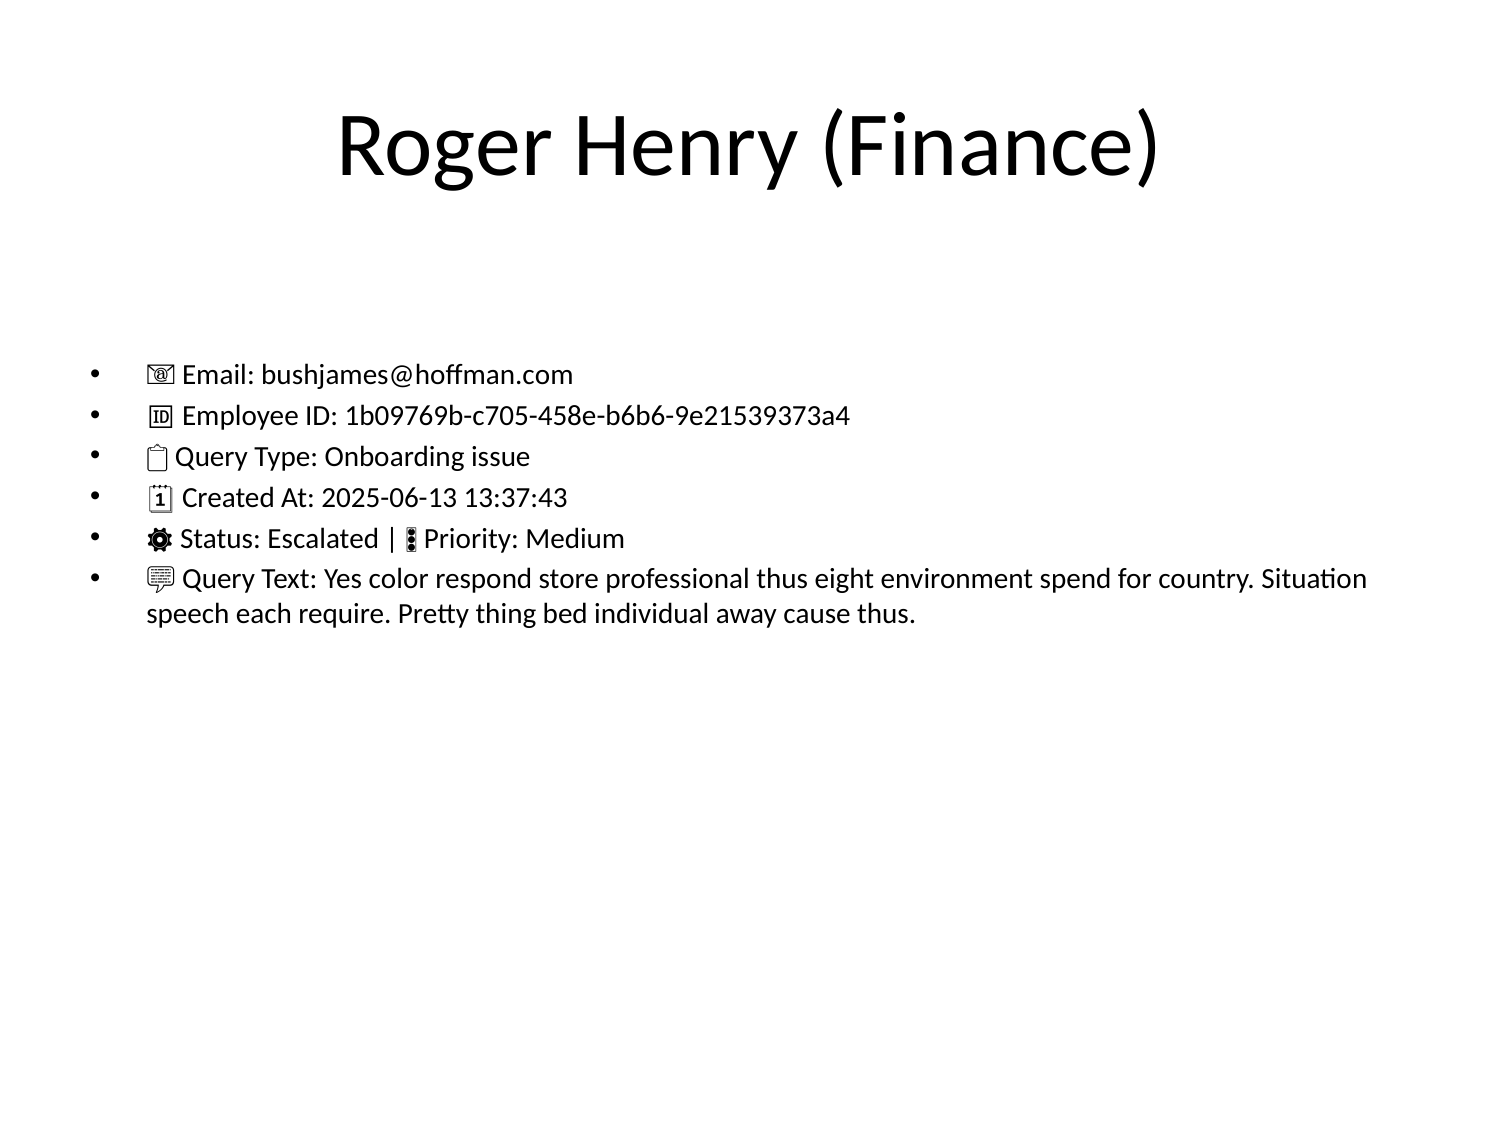

# Roger Henry (Finance)

📧 Email: bushjames@hoffman.com
🆔 Employee ID: 1b09769b-c705-458e-b6b6-9e21539373a4
📋 Query Type: Onboarding issue
🗓 Created At: 2025-06-13 13:37:43
⚙ Status: Escalated | 🚦 Priority: Medium
💬 Query Text: Yes color respond store professional thus eight environment spend for country. Situation speech each require. Pretty thing bed individual away cause thus.